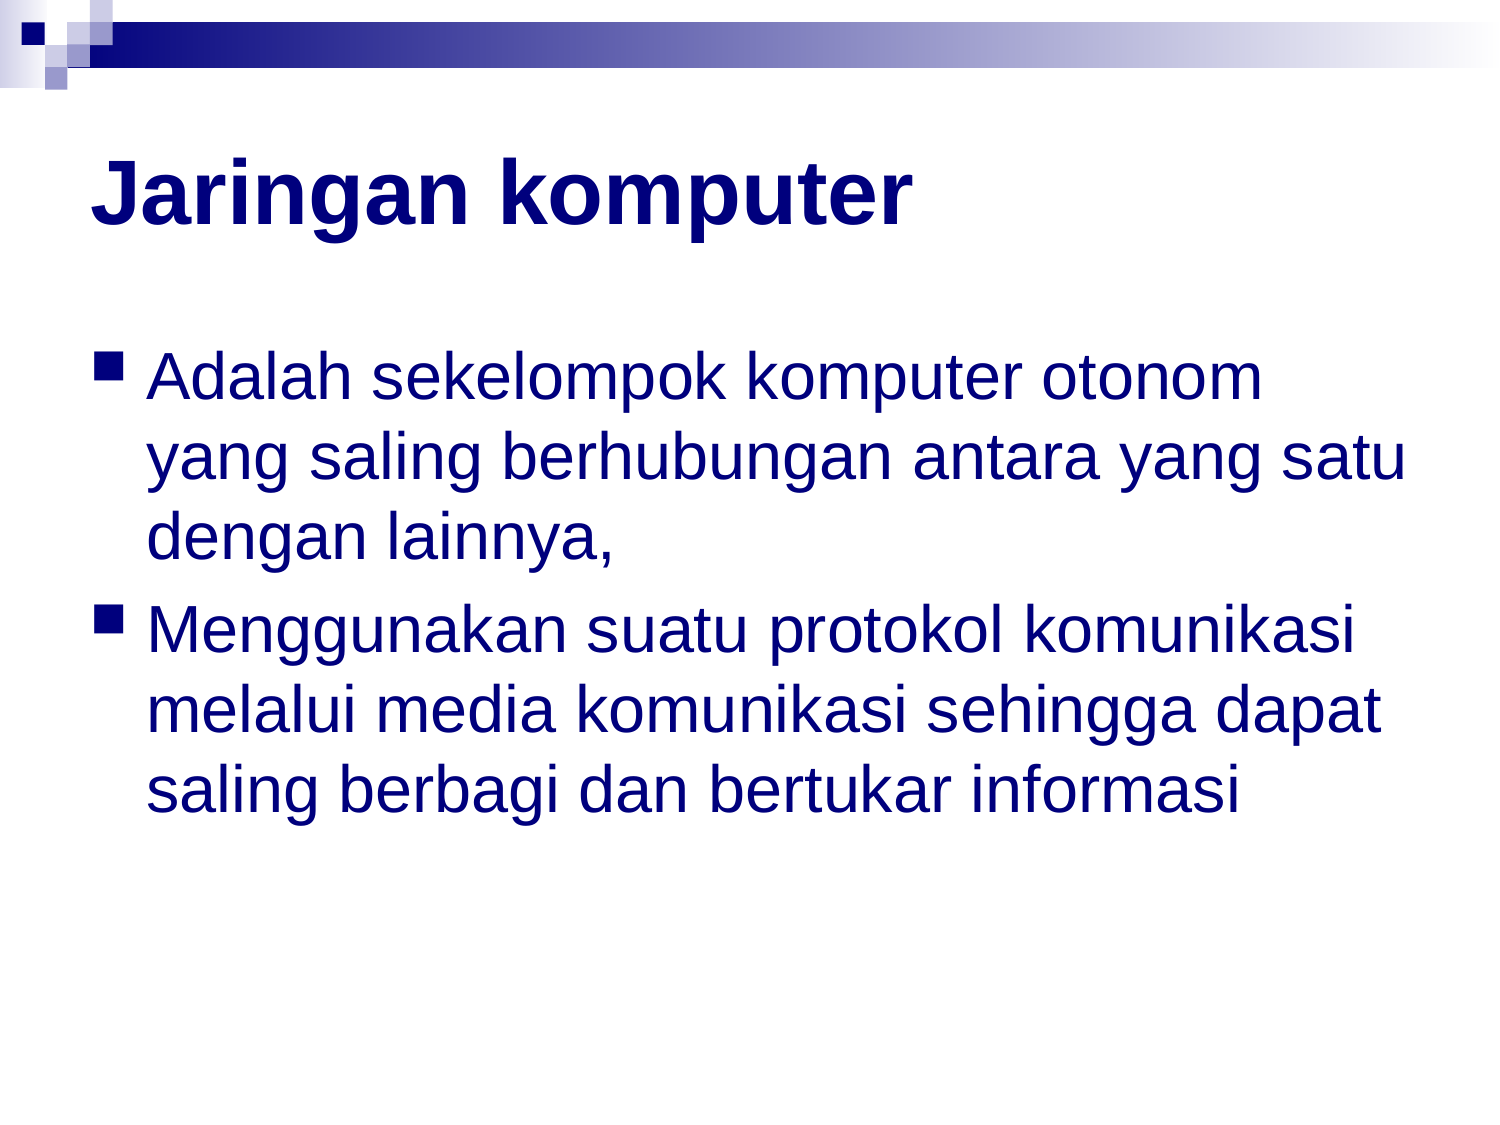

# Jaringan komputer
Adalah sekelompok komputer otonom yang saling berhubungan antara yang satu dengan lainnya,
Menggunakan suatu protokol komunikasi melalui media komunikasi sehingga dapat saling berbagi dan bertukar informasi